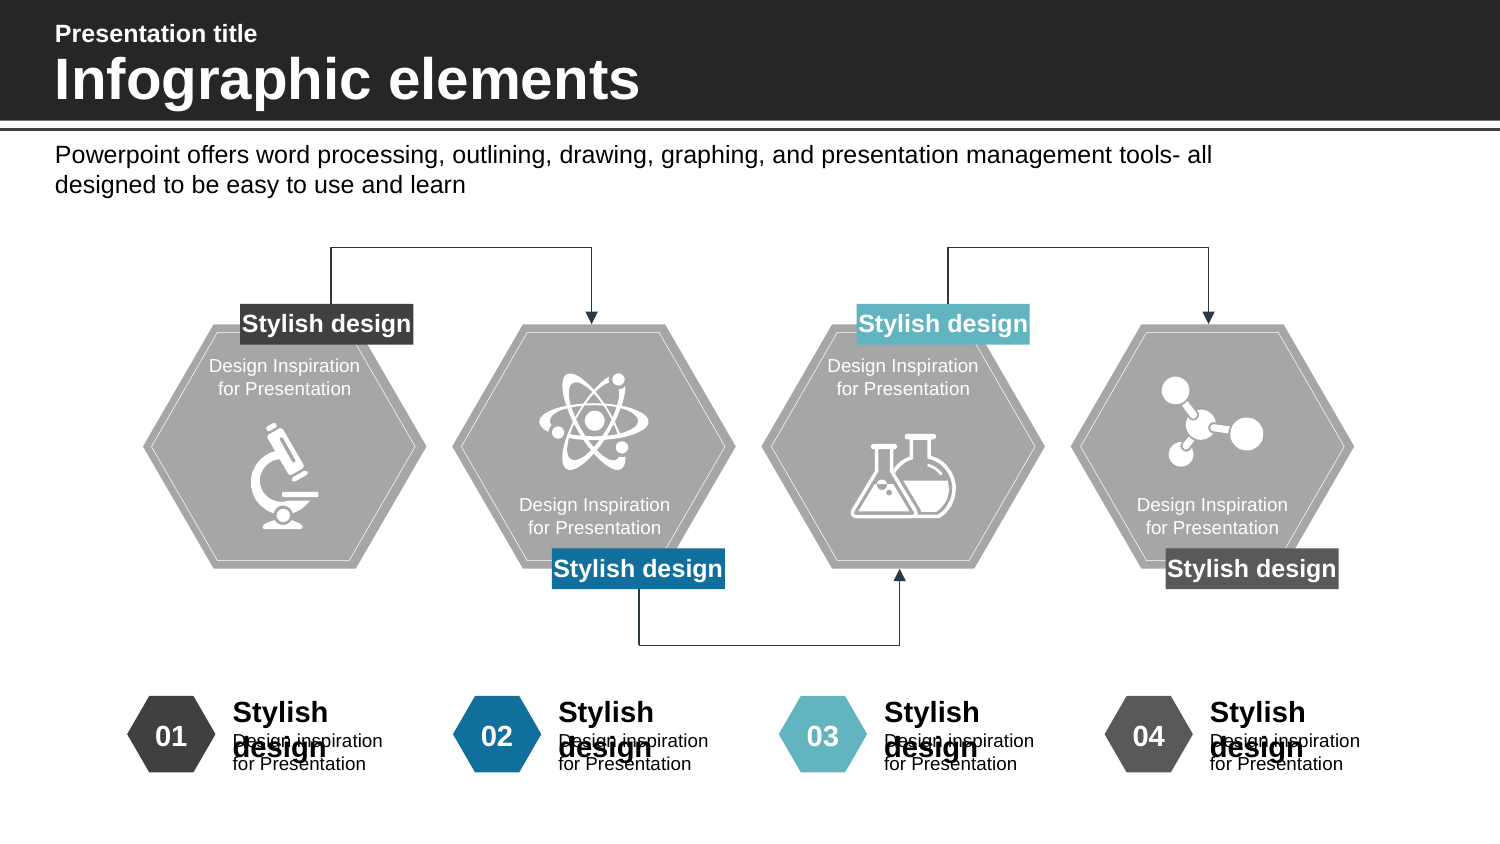

Presentation title
Infographic elements
Powerpoint offers word processing, outlining, drawing, graphing, and presentation management tools- all designed to be easy to use and learn

Stylish design

Stylish design

Design Inspiration for Presentation
Design Inspiration for Presentation

Design Inspiration for Presentation
Design Inspiration for Presentation

Stylish design

Stylish design
Stylish design

01
Design inspiration for Presentation
Stylish design

02
Design inspiration for Presentation
Stylish design

03
Design inspiration for Presentation
Stylish design

04
Design inspiration for Presentation